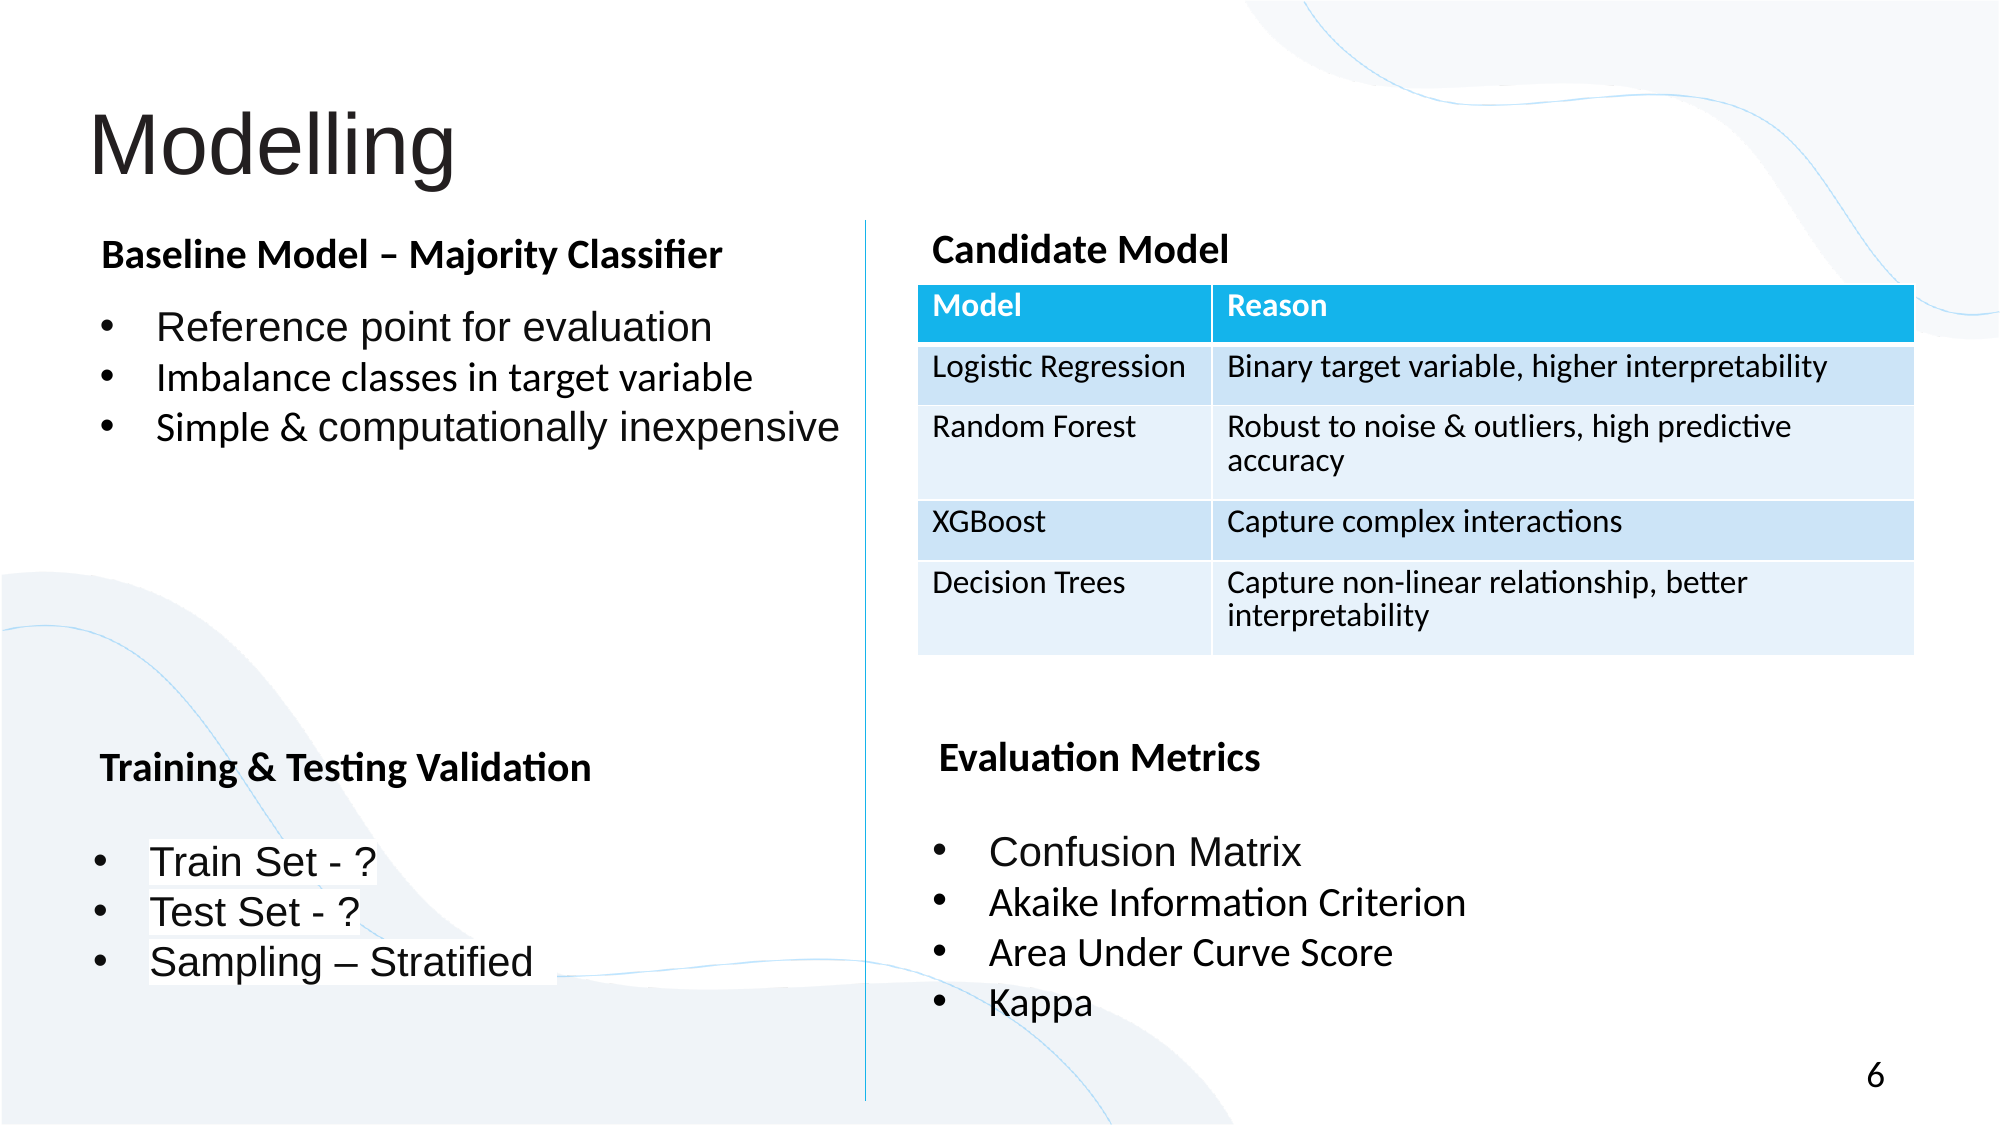

Modelling
Candidate Model
Baseline Model – Majority Classifier
| Model | Reason |
| --- | --- |
| Logistic Regression | Binary target variable, higher interpretability |
| Random Forest | Robust to noise & outliers, high predictive accuracy |
| XGBoost | Capture complex interactions |
| Decision Trees | Capture non-linear relationship, better interpretability |
Reference point for evaluation
Imbalance classes in target variable
Simple & computationally inexpensive

Evaluation Metrics
Training & Testing Validation
Confusion Matrix
Akaike Information Criterion
Area Under Curve Score
Kappa
Train Set - ?
Test Set - ?
Sampling – Stratified
6